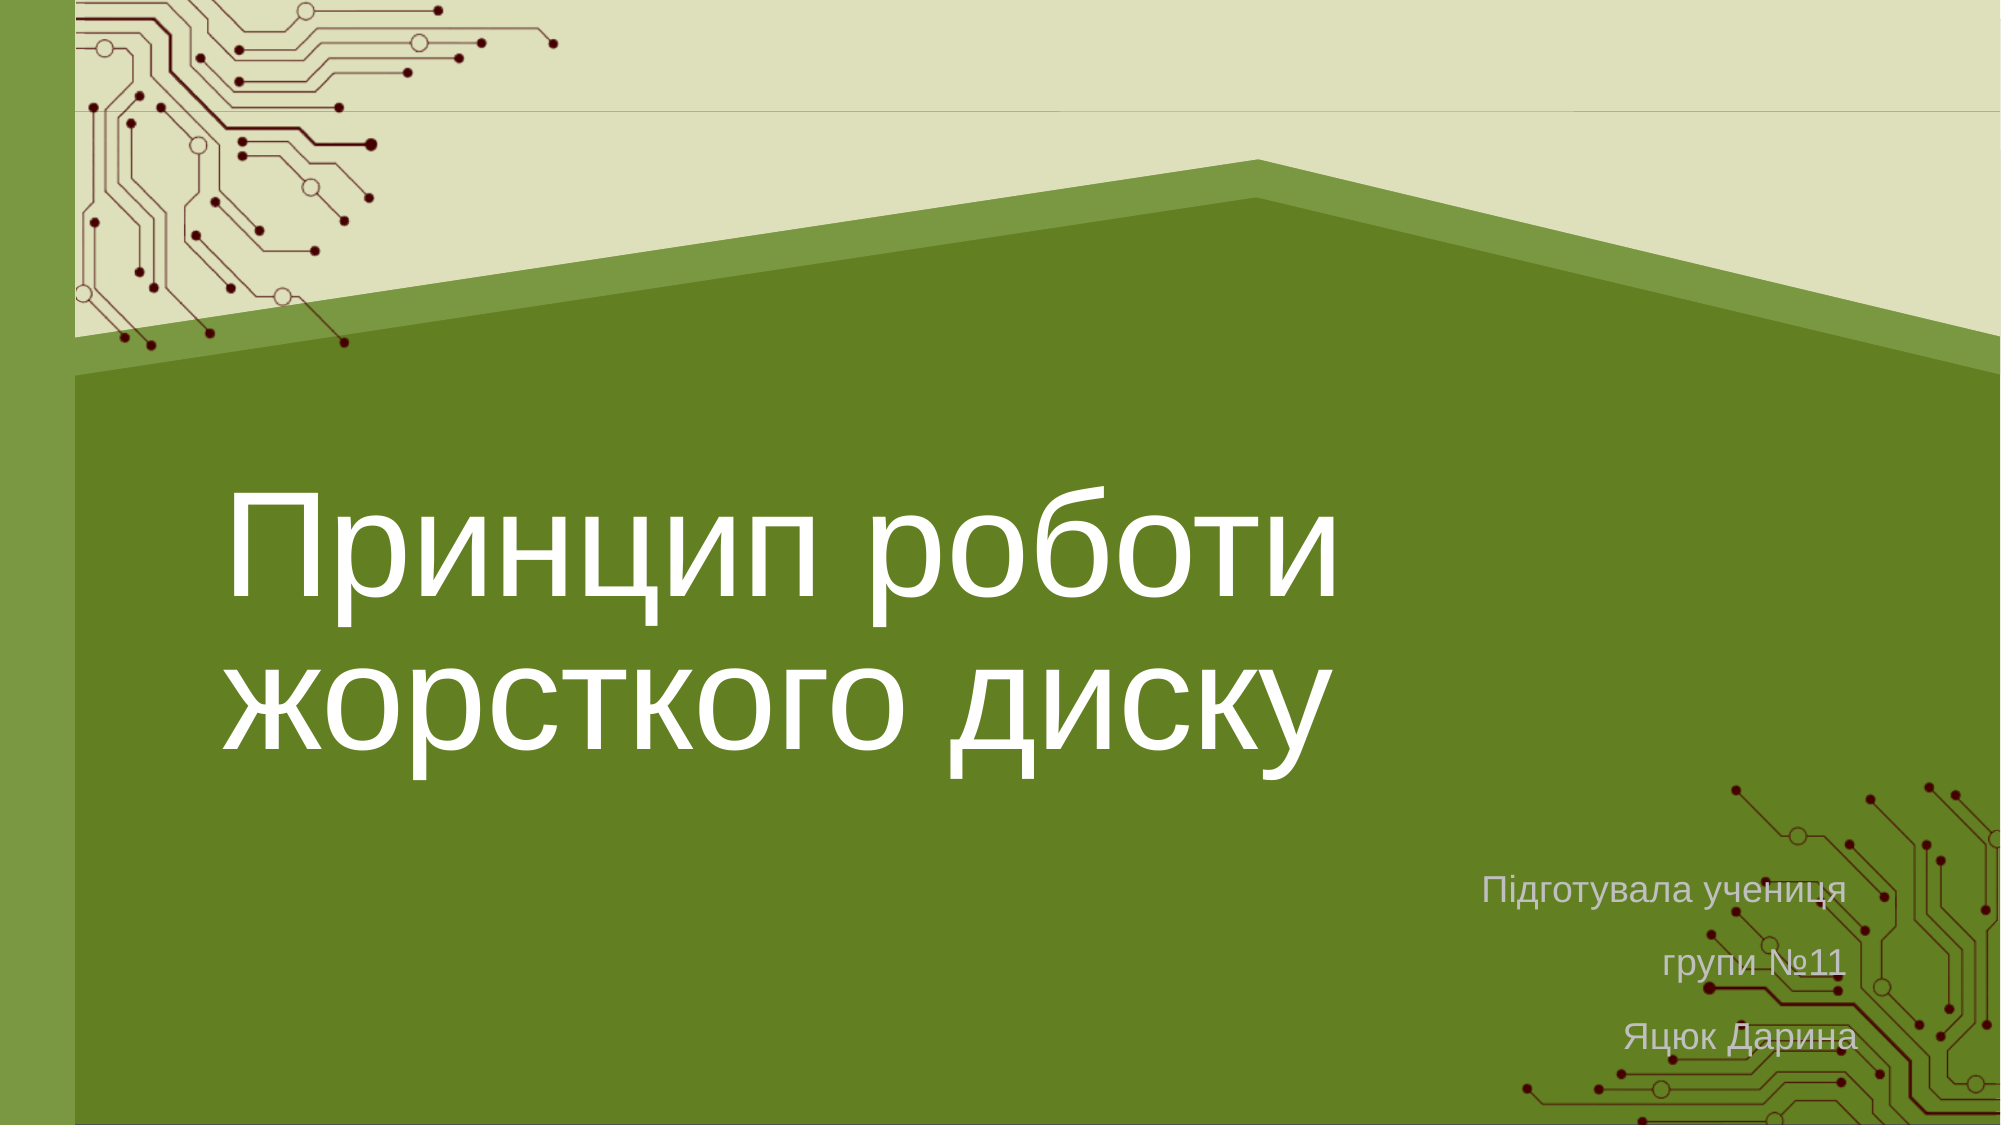

# Принцип роботи жорсткого диску
Підготувала учениця
групи №11
Яцюк Дарина